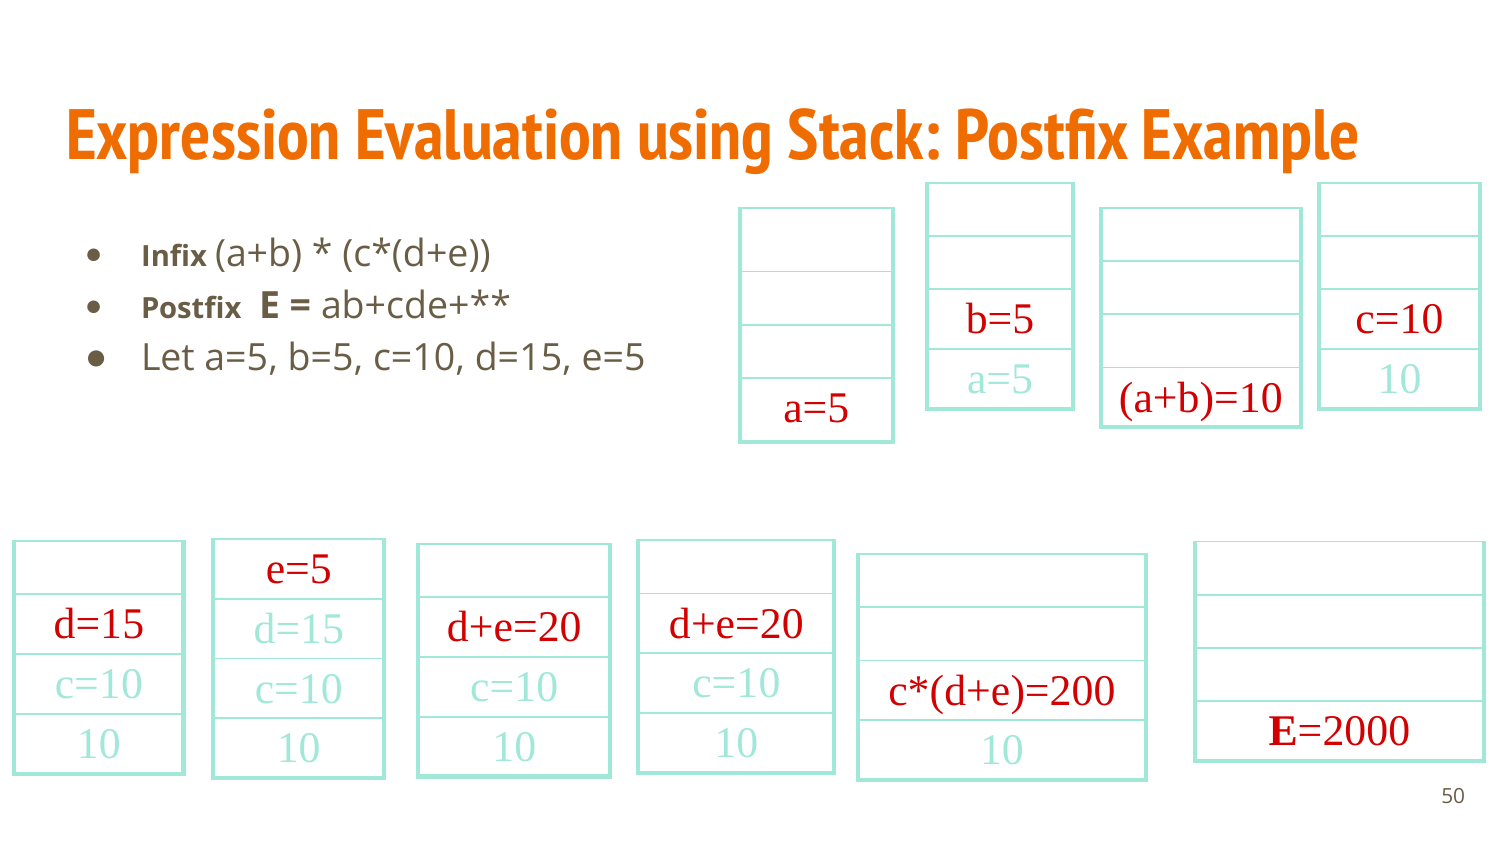

# Expression Evaluation using Stack: Postfix Example

|  |
| --- |
|  |
| b=5 |
| a=5 |
|  |
| --- |
|  |
| c=10 |
| 10 |
Infix (a+b) * (c*(d+e))
Postfix  E = ab+cde+**
Let a=5, b=5, c=10, d=15, e=5
|  |
| --- |
|  |
|  |
| a=5 |
|  |
| --- |
|  |
|  |
| (a+b)=10 |
| e=5 |
| --- |
| d=15 |
| c=10 |
| 10 |
|  |
| --- |
| d+e=20 |
| c=10 |
| 10 |
|  |
| --- |
| d=15 |
| c=10 |
| 10 |
|  |
| --- |
|  |
|  |
| E=2000 |
|  |
| --- |
| d+e=20 |
| c=10 |
| 10 |
|  |
| --- |
|  |
| c\*(d+e)=200 |
| 10 |
50